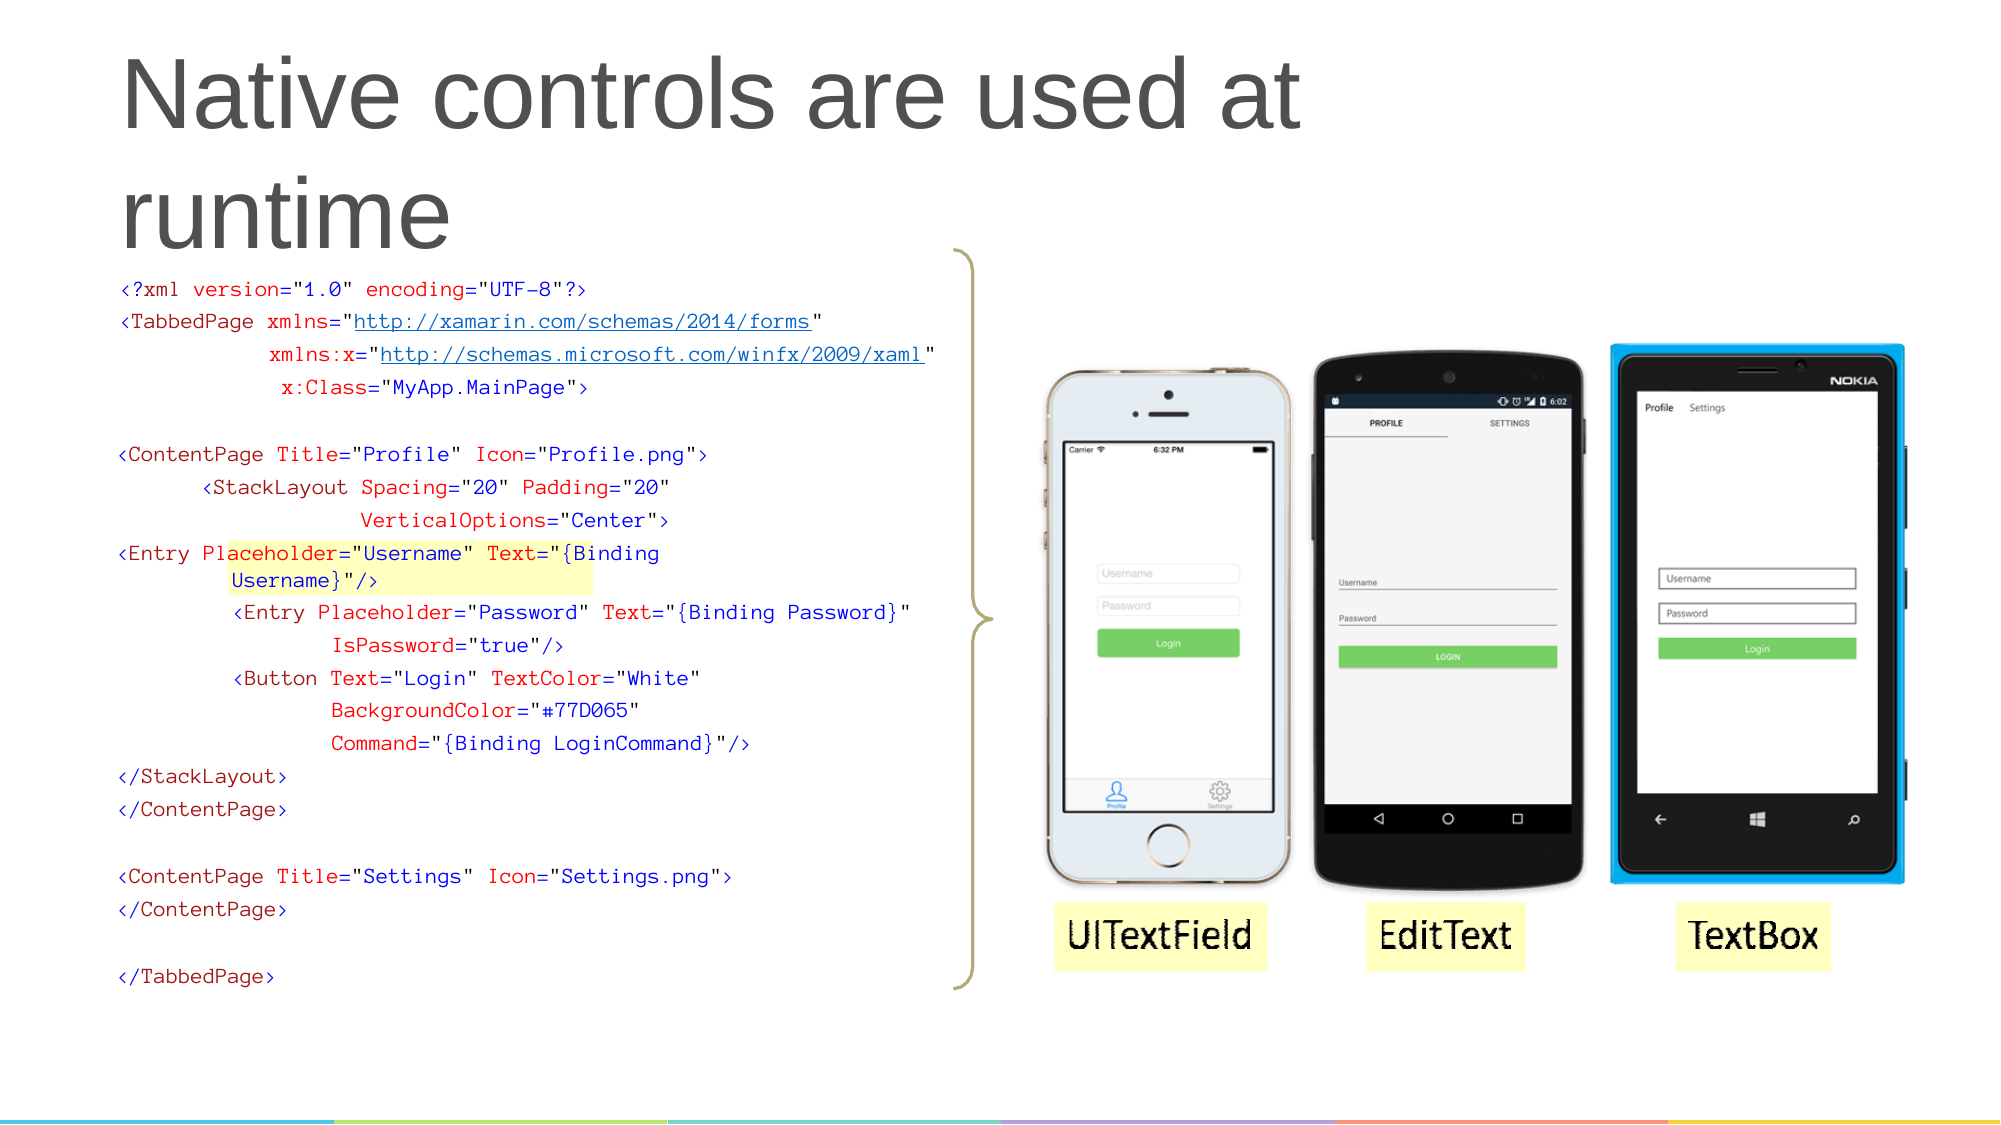

# Native controls are used at runtime

<?xml version="1.0" encoding="UTF-8"?>
<TabbedPage xmlns="http://xamarin.com/schemas/2014/forms"  xmlns:x="http://schemas.microsoft.com/winfx/2009/xaml"  x:Class="MyApp.MainPage">

<ContentPage Title="Profile" Icon="Profile.png">
<StackLayout Spacing="20" Padding="20"
VerticalOptions="Center">
<Entry Placeholder="Username" Text="{Binding Username}"/>
<Entry Placeholder="Password" Text="{Binding Password}"  IsPassword="true"/>
<Button Text="Login" TextColor="White"  BackgroundColor="#77D065"  Command="{Binding LoginCommand}"/>
</StackLayout>
</ContentPage>

<ContentPage Title="Settings" Icon="Settings.png">
</ContentPage>

</TabbedPage>